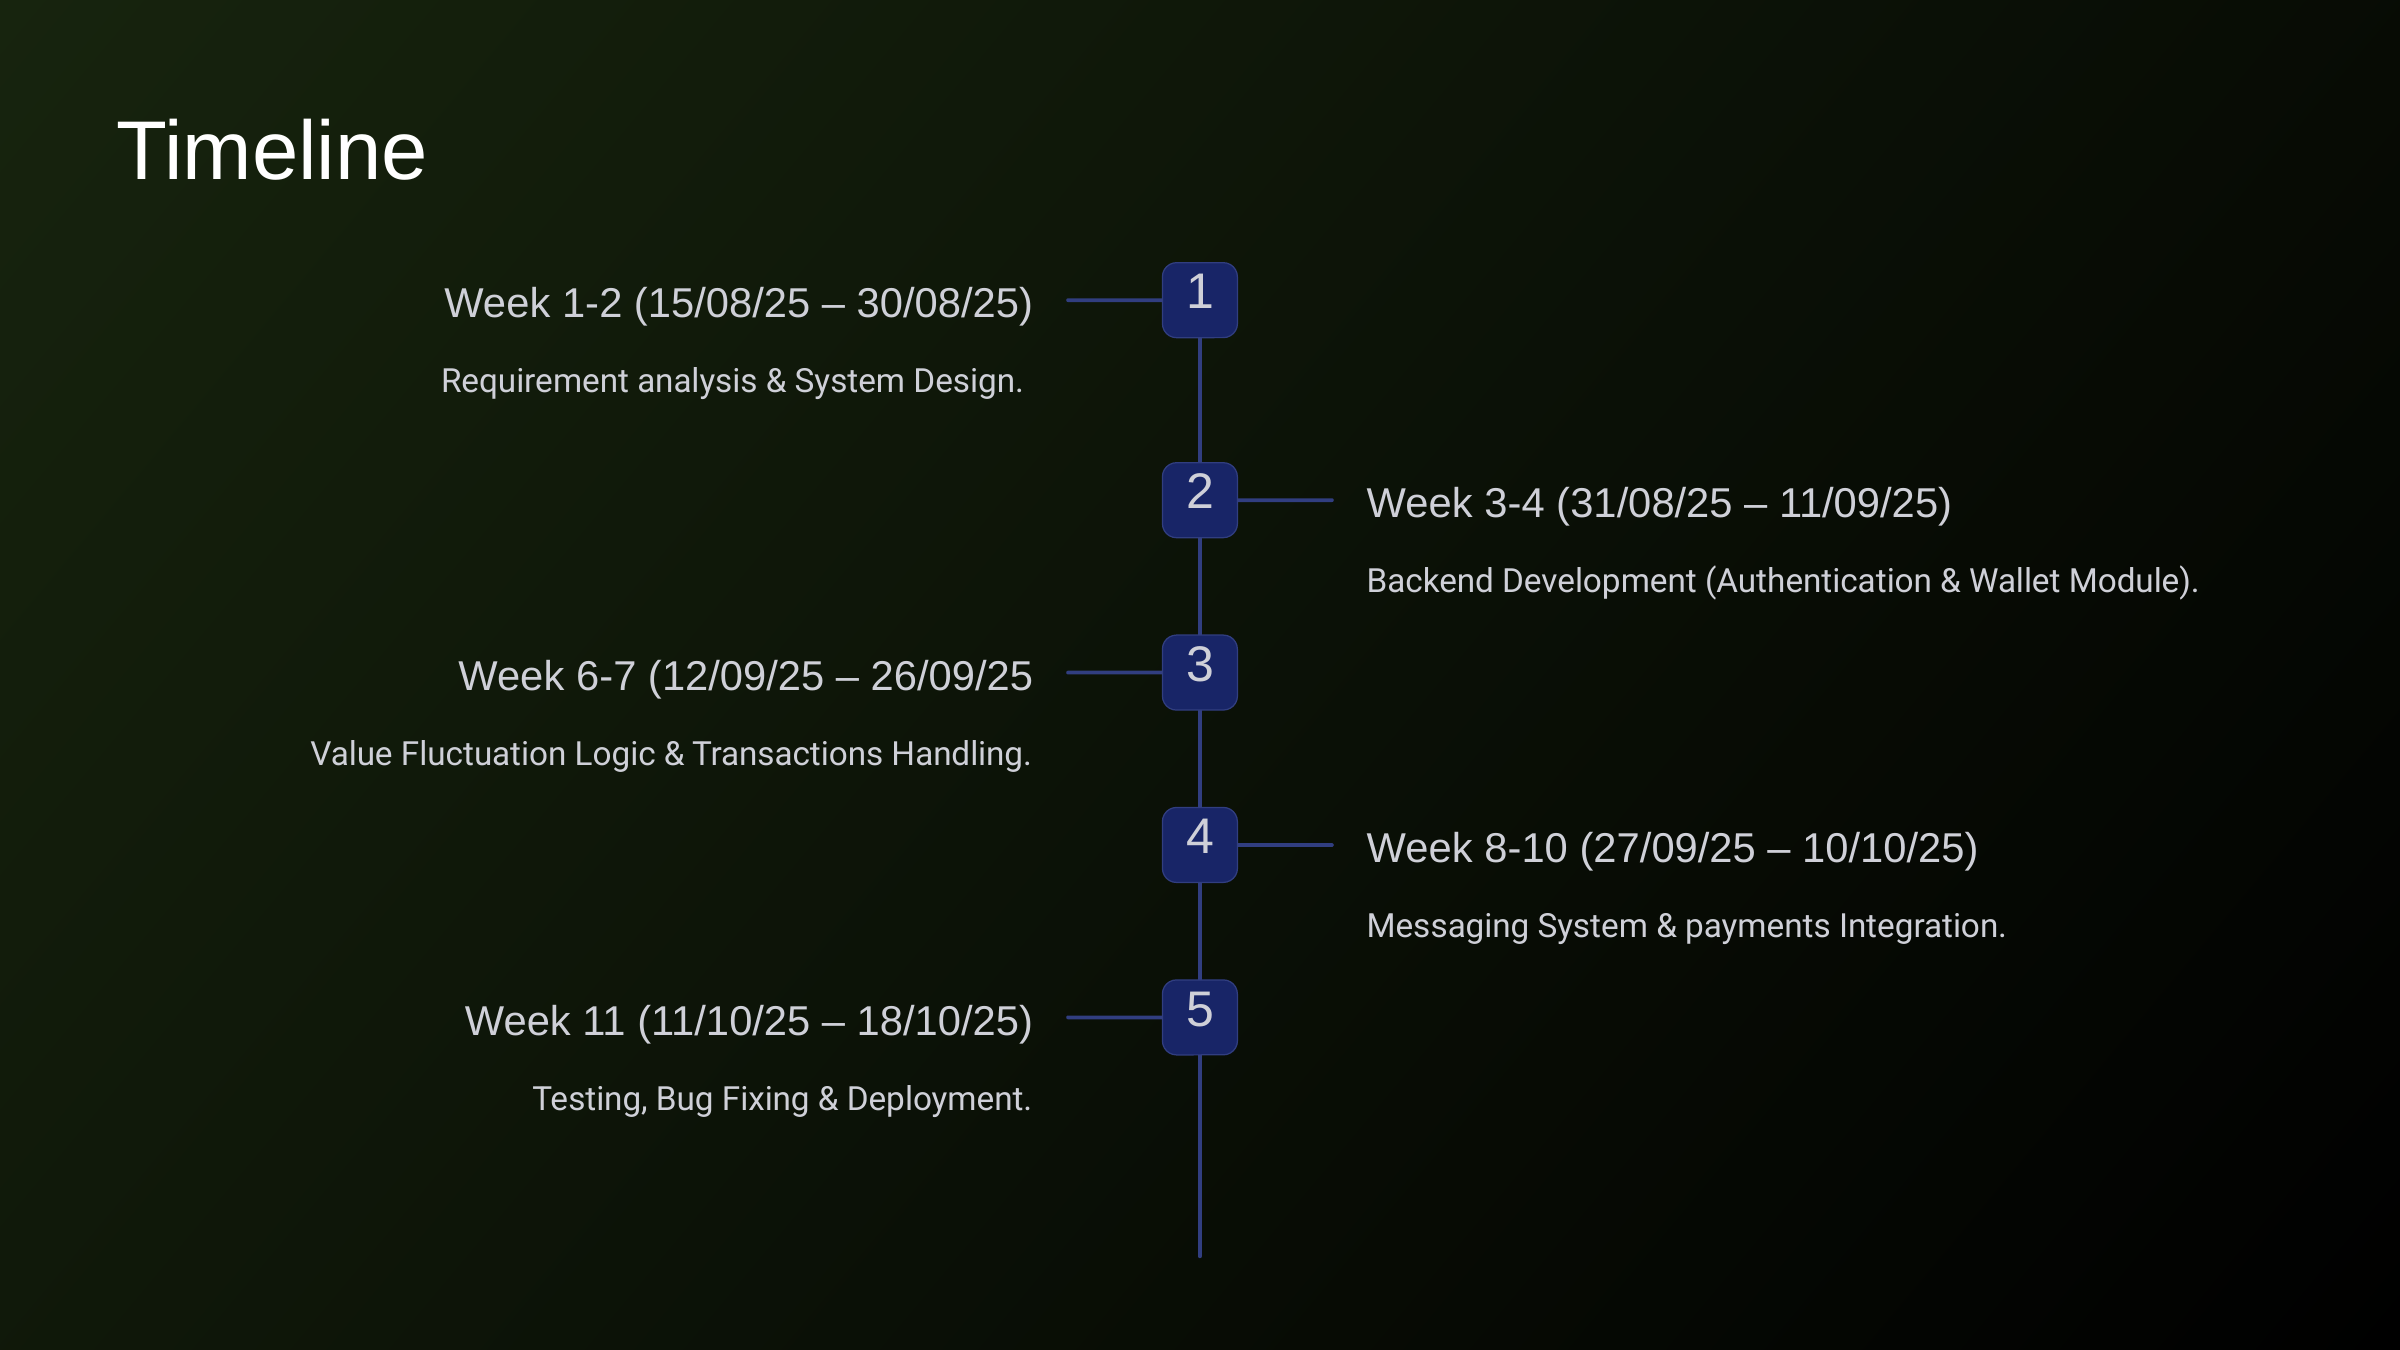

Timeline

1
Week 1-2 (15/08/25 – 30/08/25)

Requirement analysis & System Design.

2
Week 3-4 (31/08/25 – 11/09/25)

Backend Development (Authentication & Wallet Module).

3
Week 6-7 (12/09/25 – 26/09/25

Value Fluctuation Logic & Transactions Handling.

4
Week 8-10 (27/09/25 – 10/10/25)

Messaging System & payments Integration.

5
Week 11 (11/10/25 – 18/10/25)

Testing, Bug Fixing & Deployment.